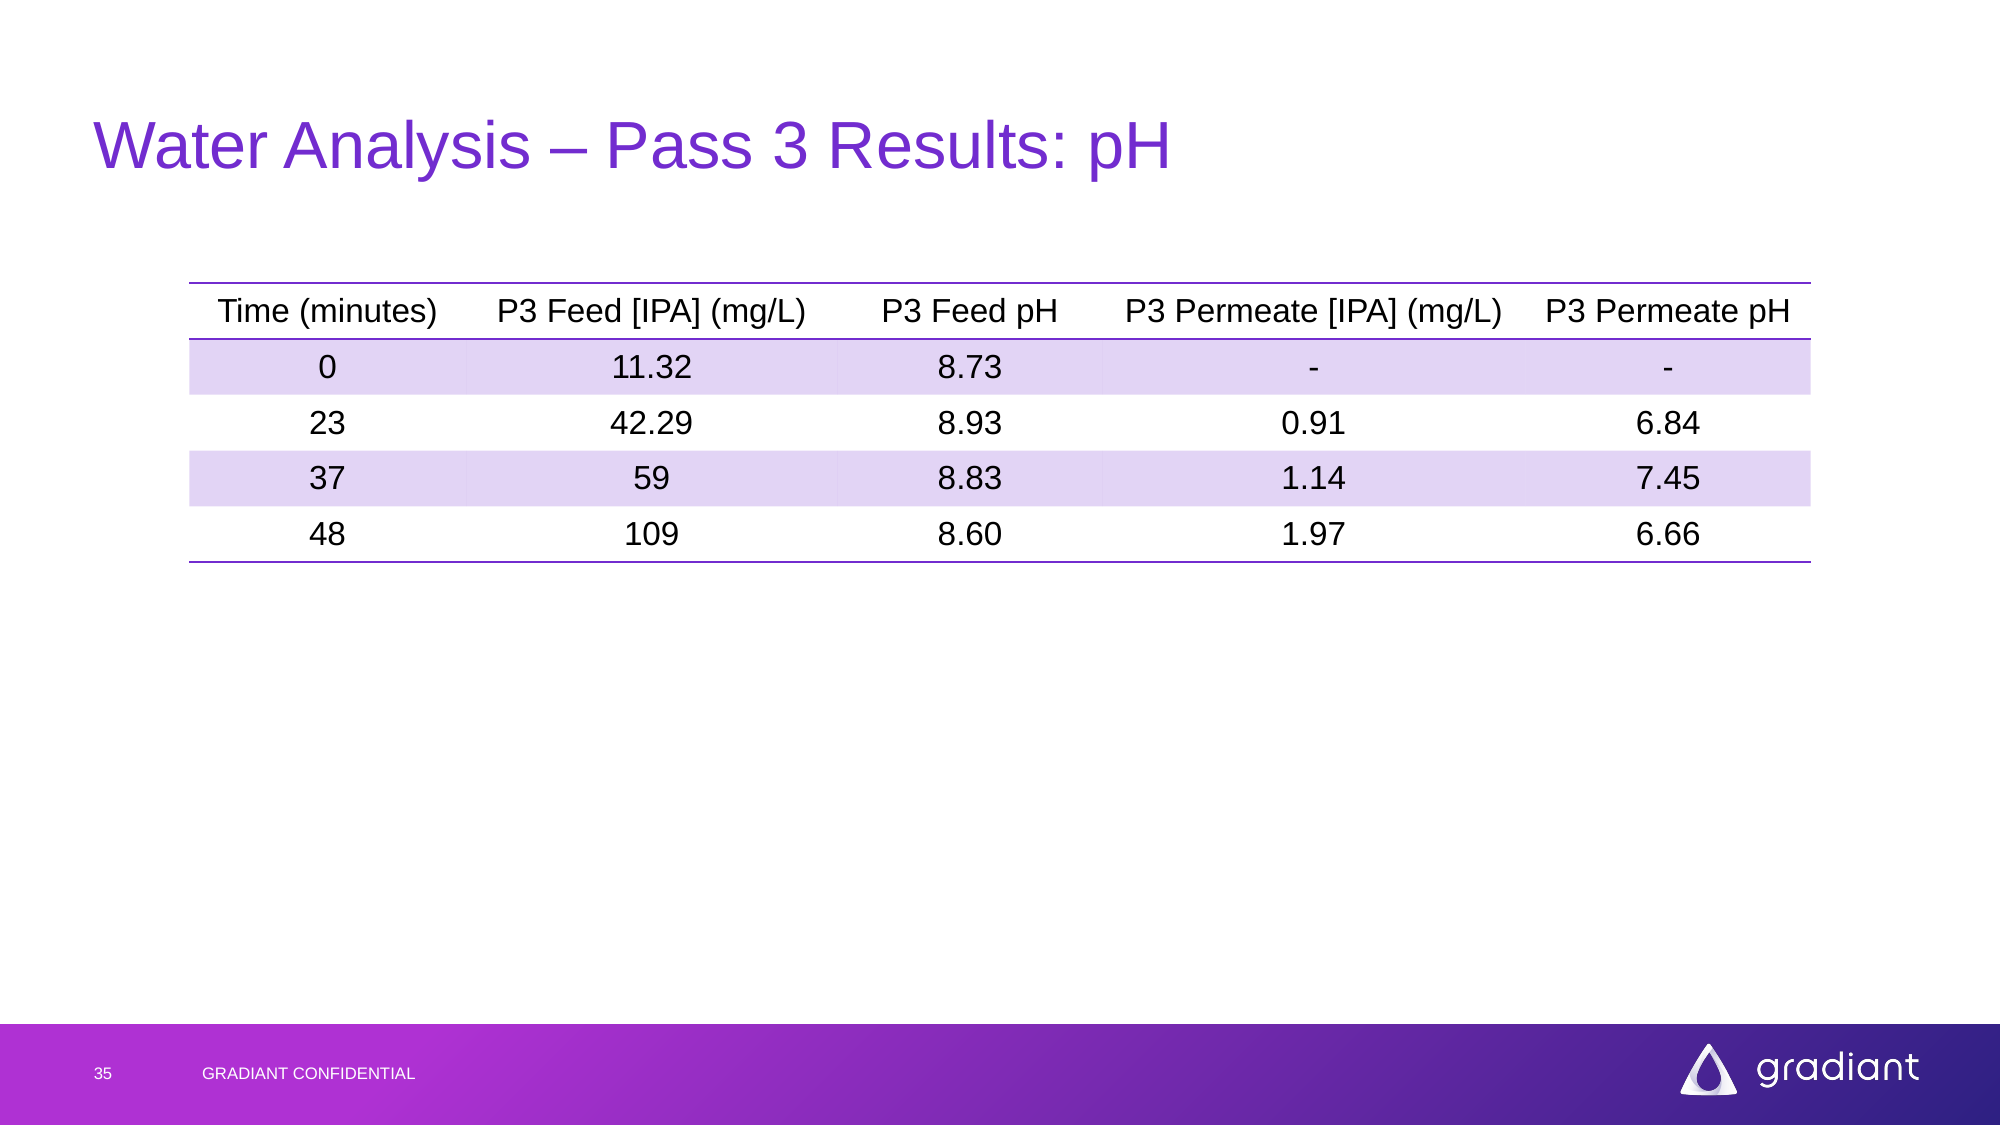

# Water Analysis – Pass 3 Results: pH
| Time (minutes) | P3 Feed [IPA] (mg/L) | P3 Feed pH | P3 Permeate [IPA] (mg/L) | P3 Permeate pH |
| --- | --- | --- | --- | --- |
| 0 | 11.32 | 8.73 | - | - |
| 23 | 42.29 | 8.93 | 0.91 | 6.84 |
| 37 | 59 | 8.83 | 1.14 | 7.45 |
| 48 | 109 | 8.60 | 1.97 | 6.66 |
35
GRADIANT CONFIDENTIAL